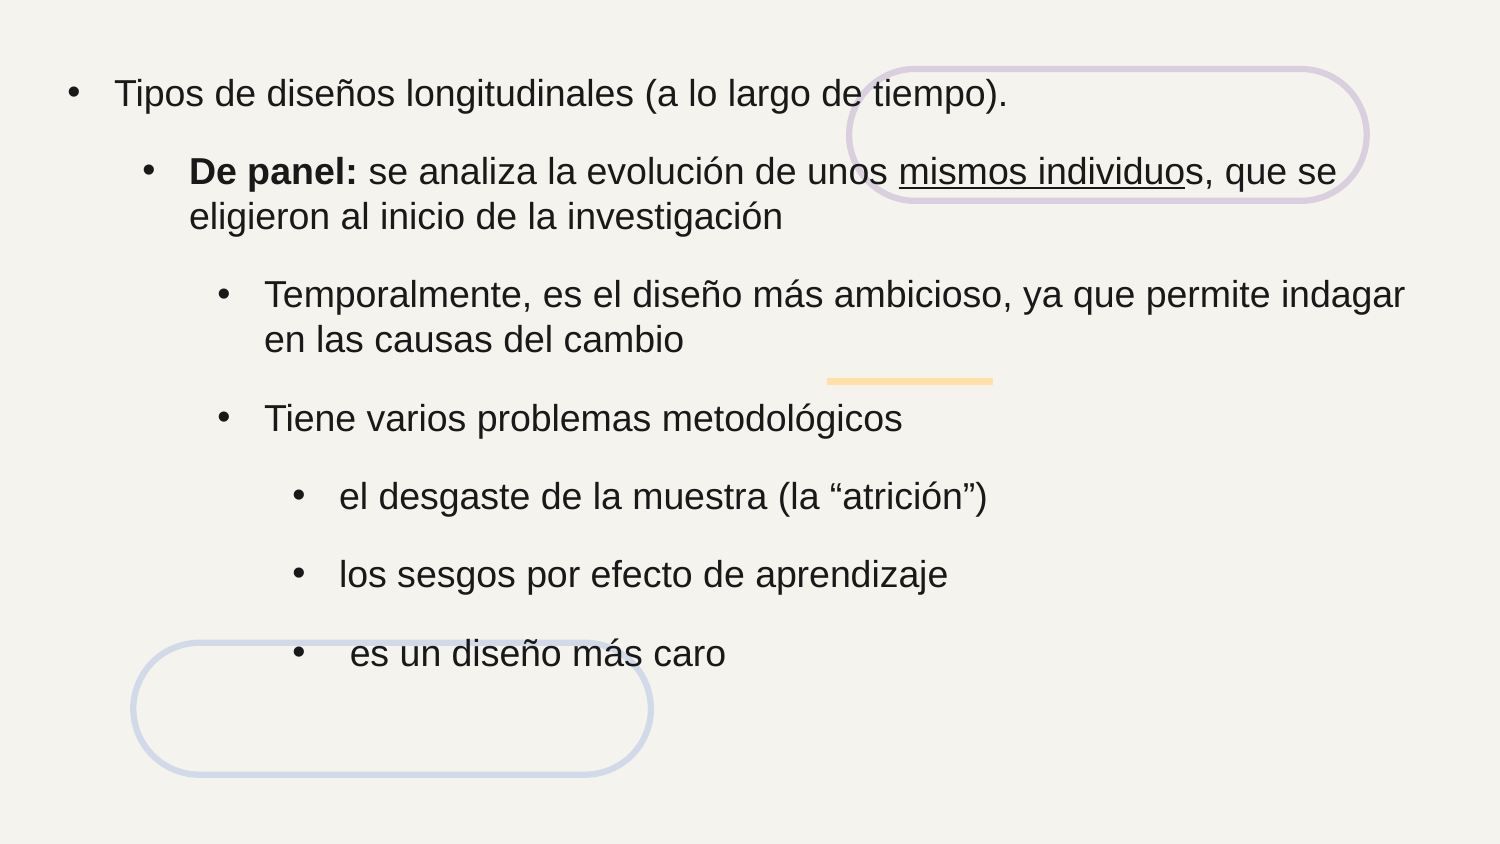

Tipos de diseños longitudinales (a lo largo de tiempo).
De panel: se analiza la evolución de unos mismos individuos, que se eligieron al inicio de la investigación
Temporalmente, es el diseño más ambicioso, ya que permite indagar en las causas del cambio
Tiene varios problemas metodológicos
el desgaste de la muestra (la “atrición”)
los sesgos por efecto de aprendizaje
 es un diseño más caro